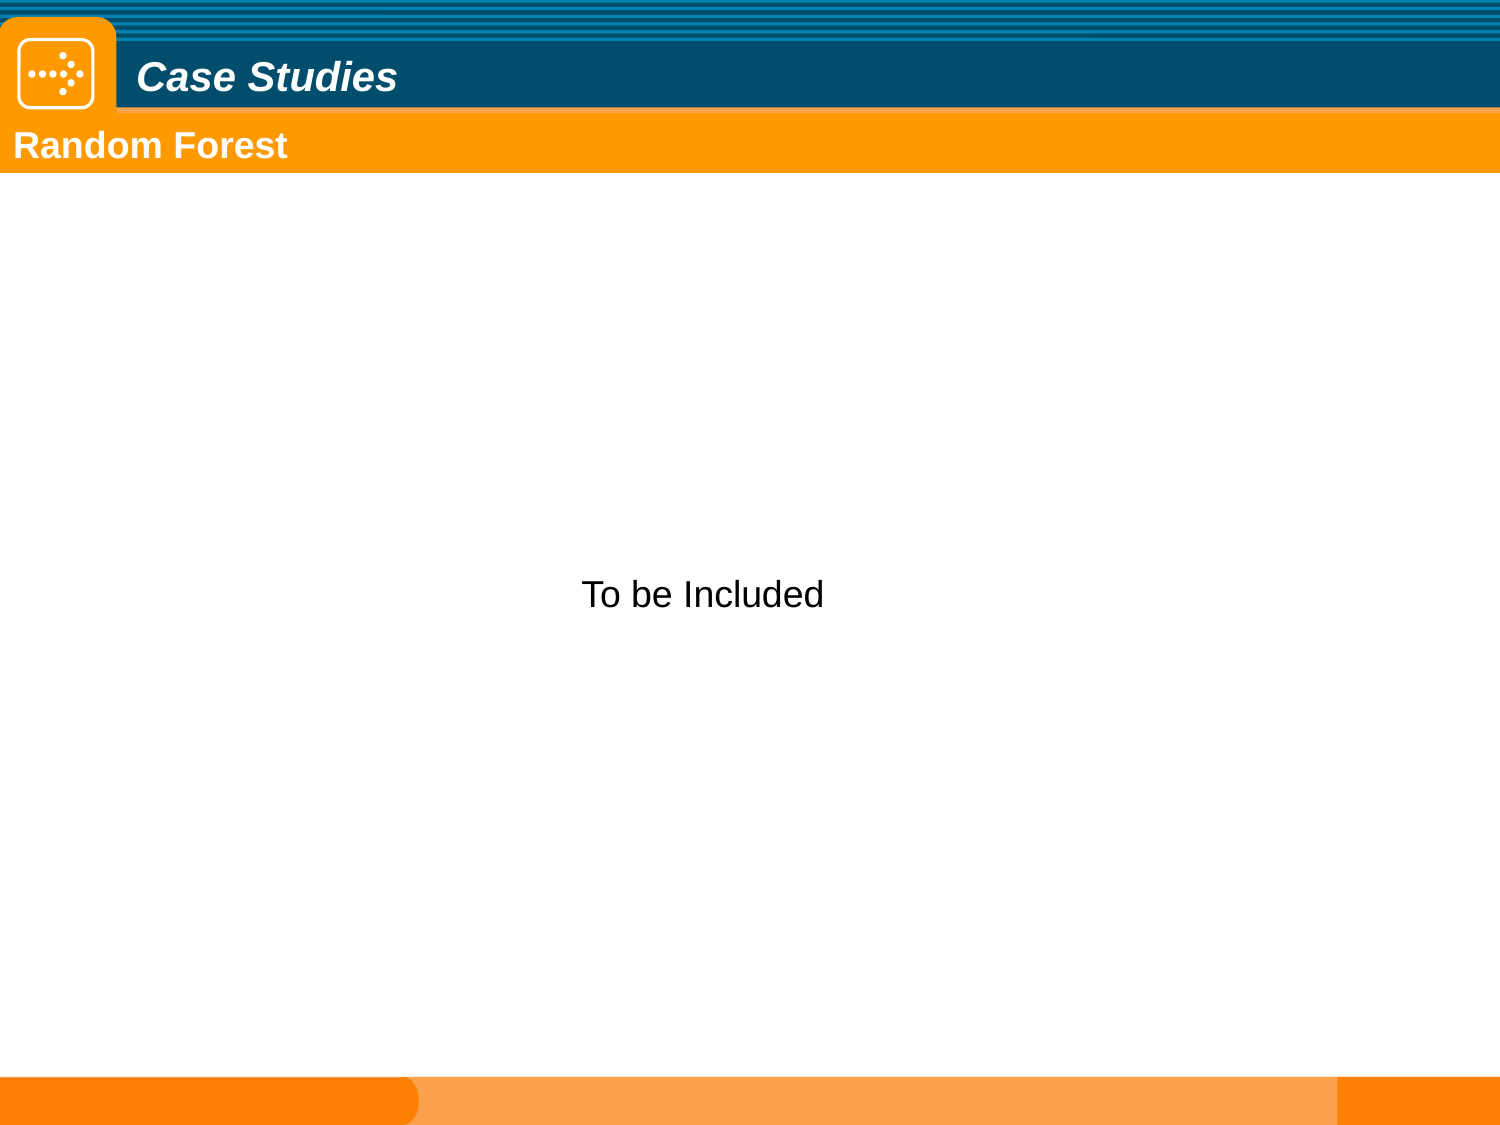

Case Studies

Random Forest
To be Included